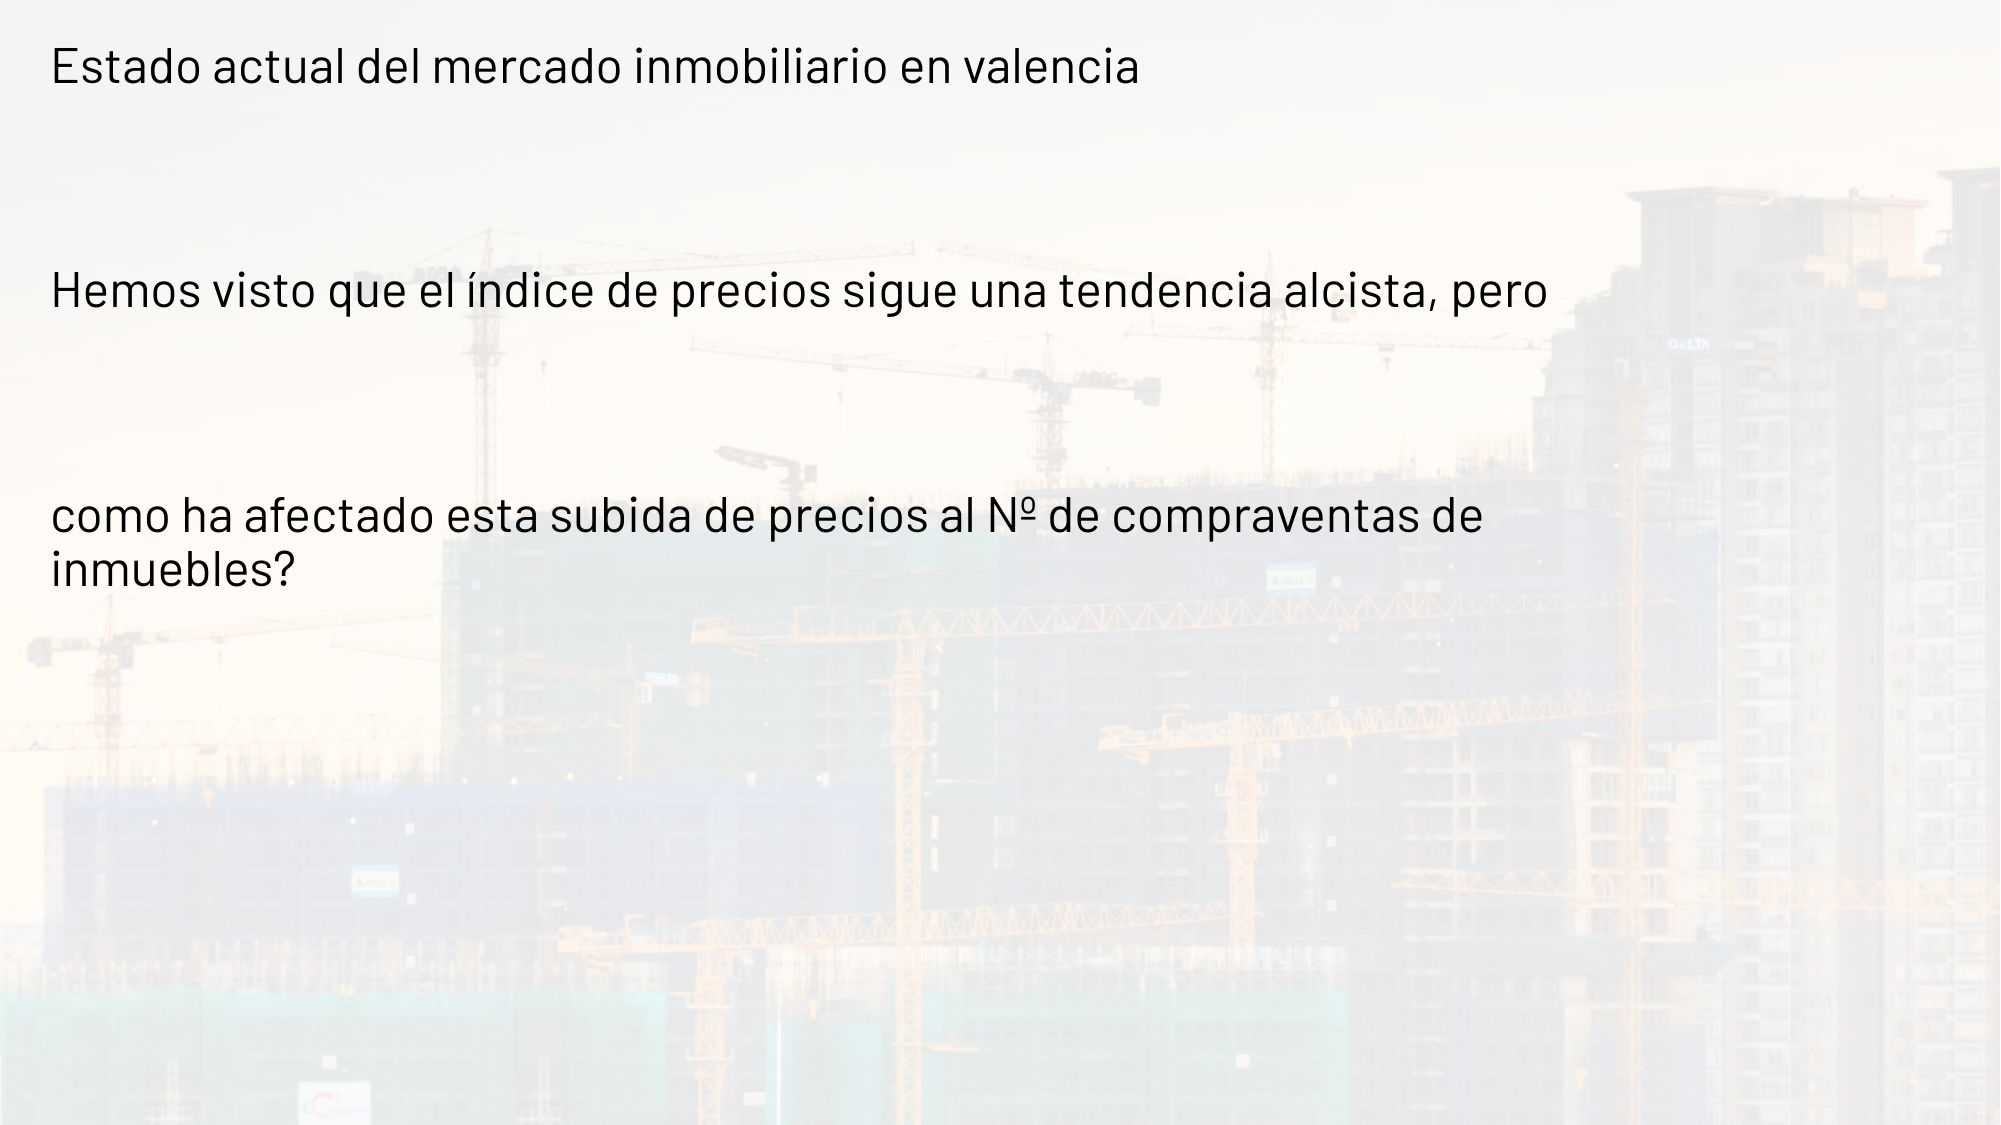

Estado actual del mercado inmobiliario en valencia

Hemos visto que el índice de precios sigue una tendencia alcista, pero

como ha afectado esta subida de precios al Nº de compraventas de inmuebles?